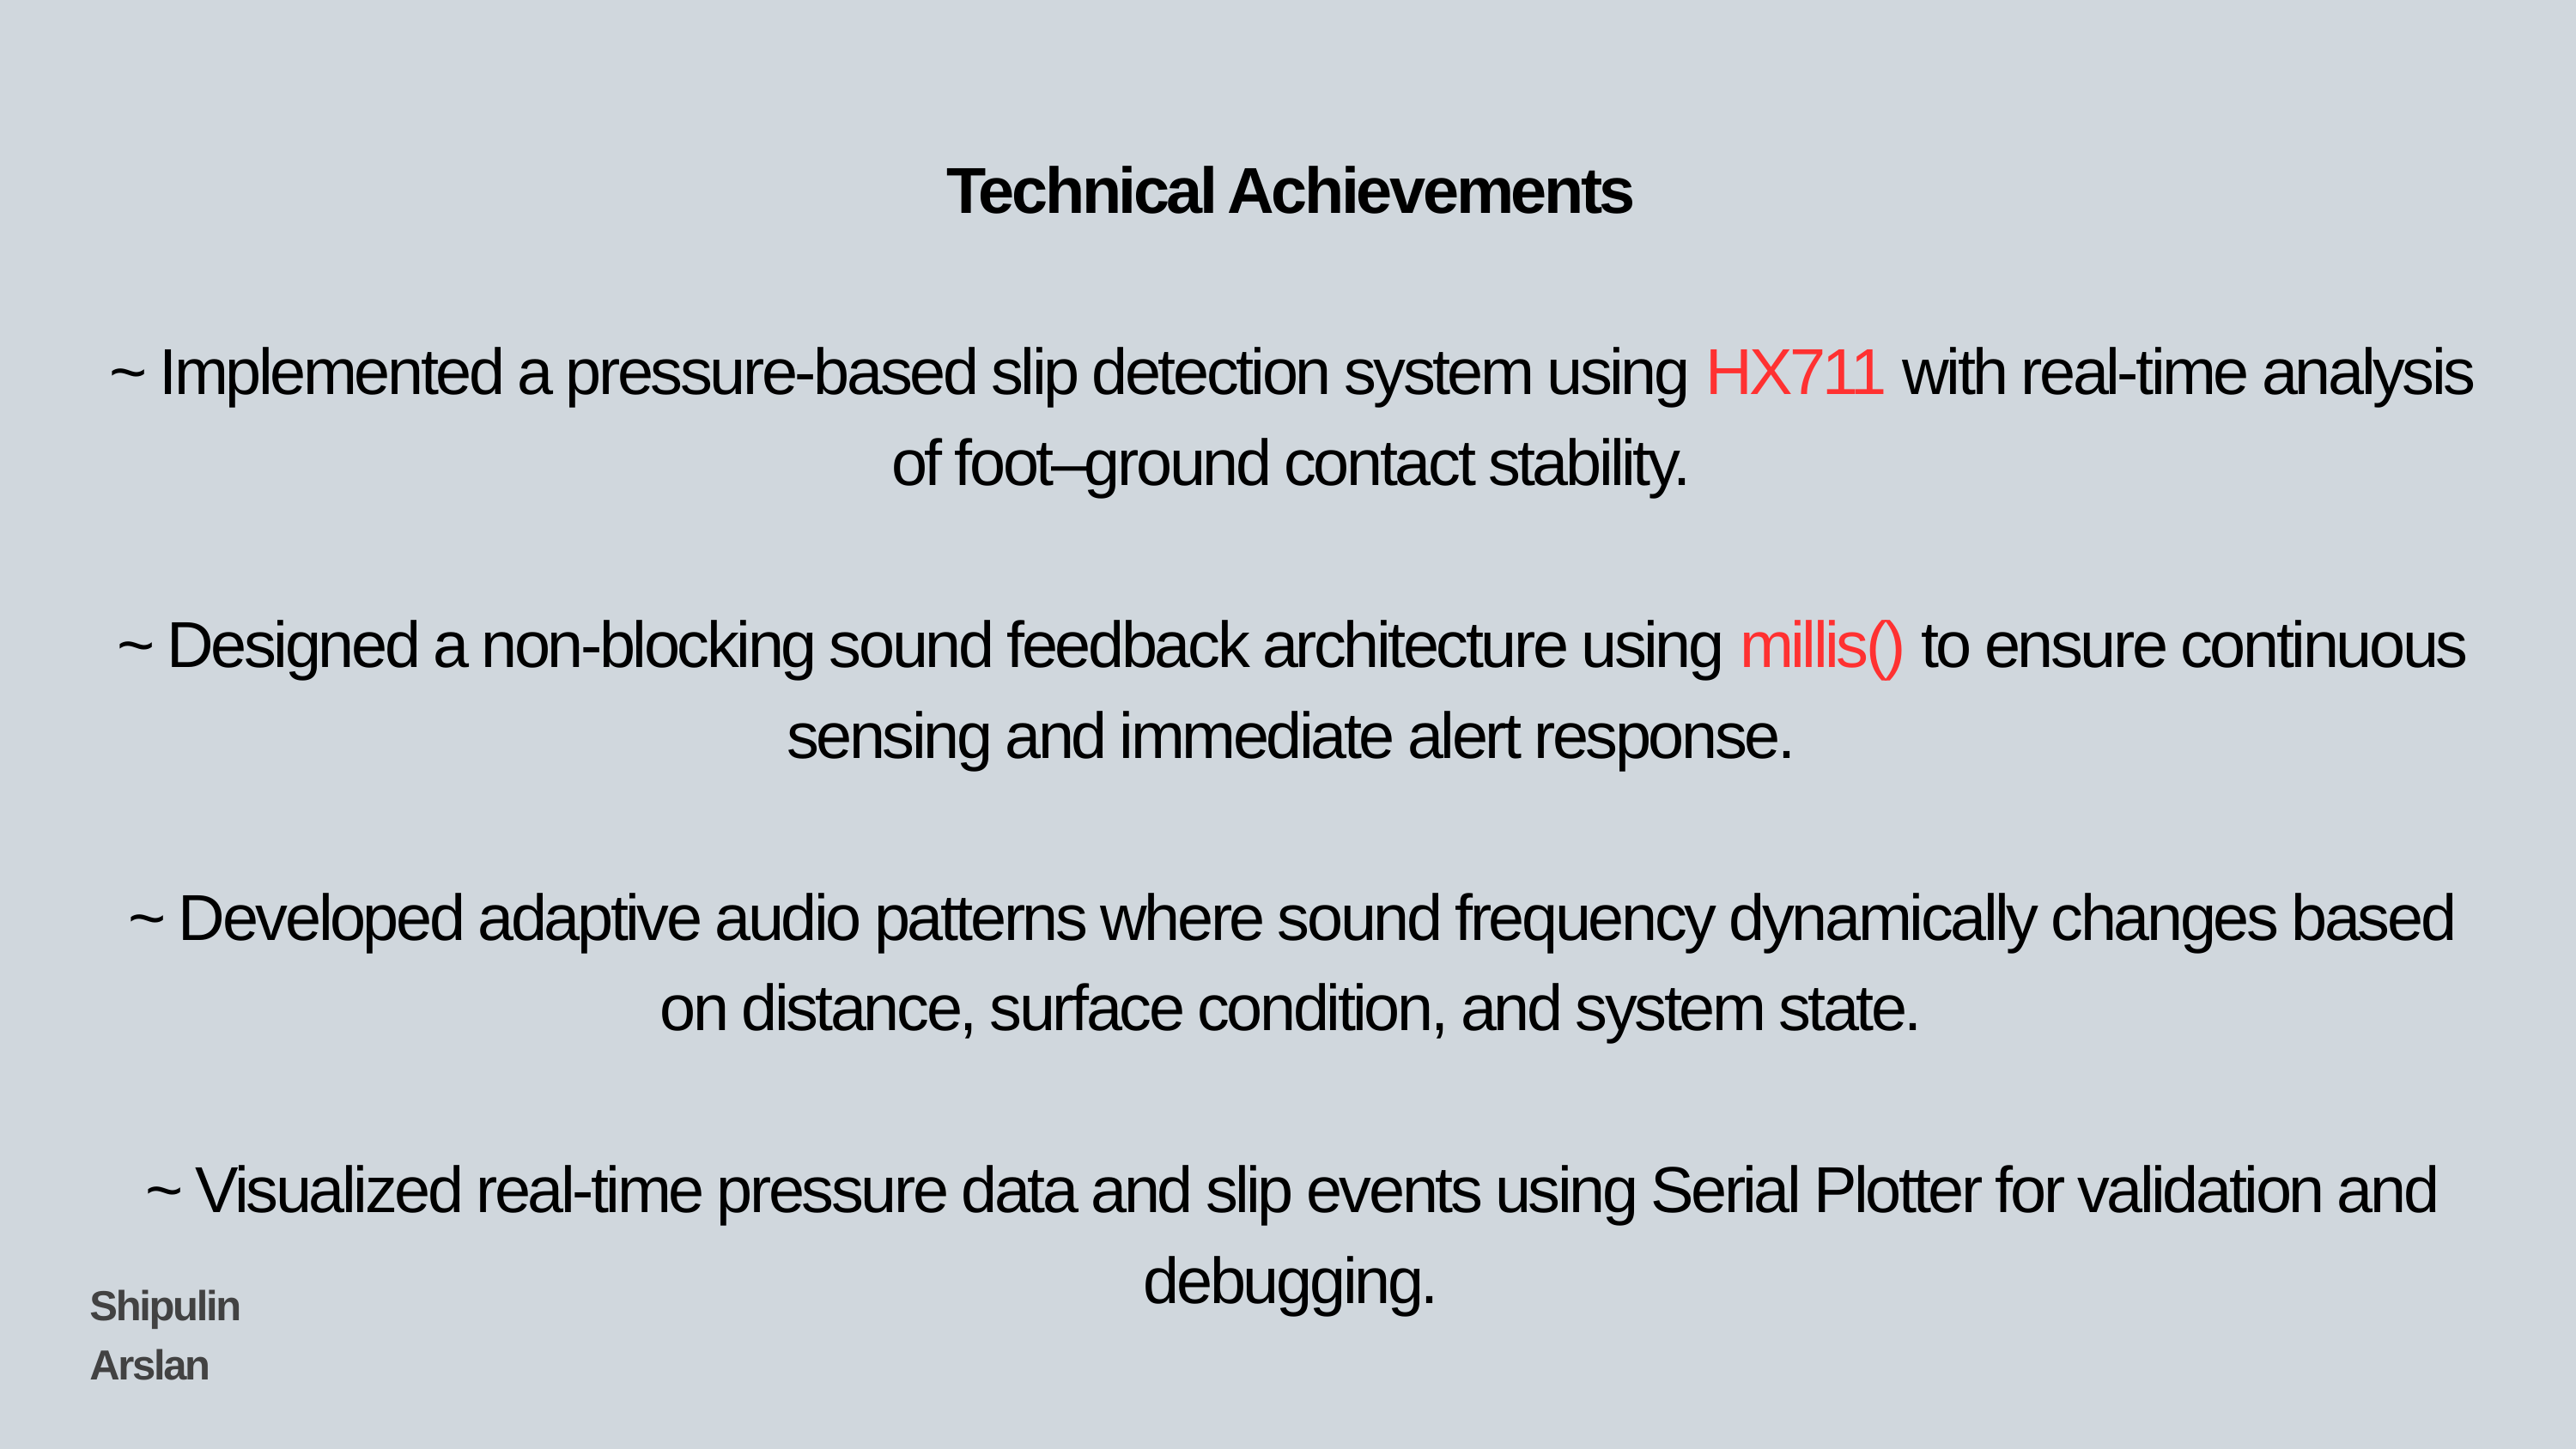

Technical Achievements

~ Implemented a pressure-based slip detection system using HX711 with real-time analysis of foot–ground contact stability.

~ Designed a non-blocking sound feedback architecture using millis() to ensure continuous sensing and immediate alert response.

~ Developed adaptive audio patterns where sound frequency dynamically changes based on distance, surface condition, and system state.

~ Visualized real-time pressure data and slip events using Serial Plotter for validation and debugging.

Shipulin
Arslan